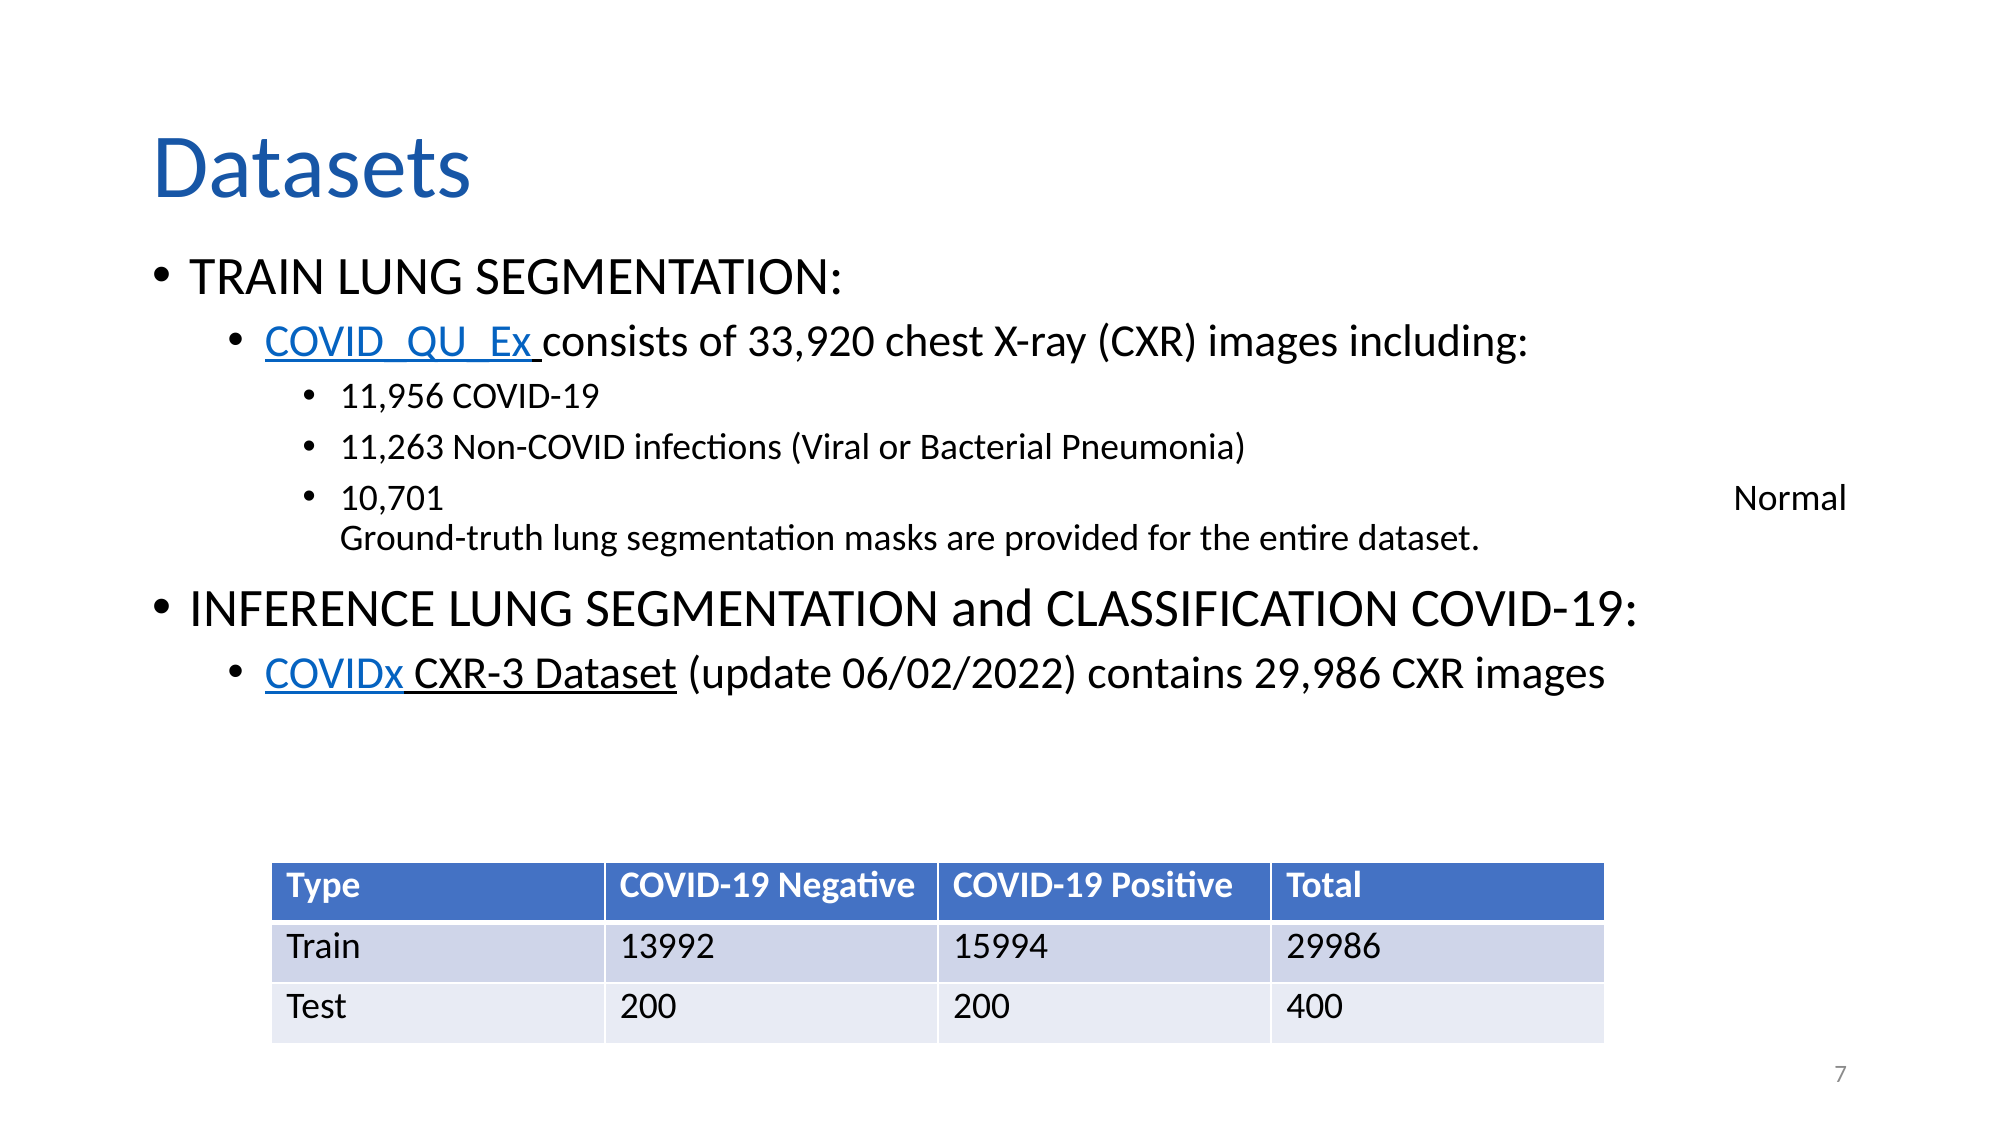

Datasets
TRAIN LUNG SEGMENTATION:
COVID_QU_Ex consists of 33,920 chest X-ray (CXR) images including:
11,956 COVID-19
11,263 Non-COVID infections (Viral or Bacterial Pneumonia)
10,701 Normal
Ground-truth lung segmentation masks are provided for the entire dataset.
INFERENCE LUNG SEGMENTATION and CLASSIFICATION COVID-19:
COVIDx CXR-3 Dataset (update 06/02/2022) contains 29,986 CXR images

| Type | COVID-19 Negative | COVID-19 Positive | Total |
| --- | --- | --- | --- |
| Train | 13992 | 15994 | 29986 |
| Test | 200 | 200 | 400 |
7